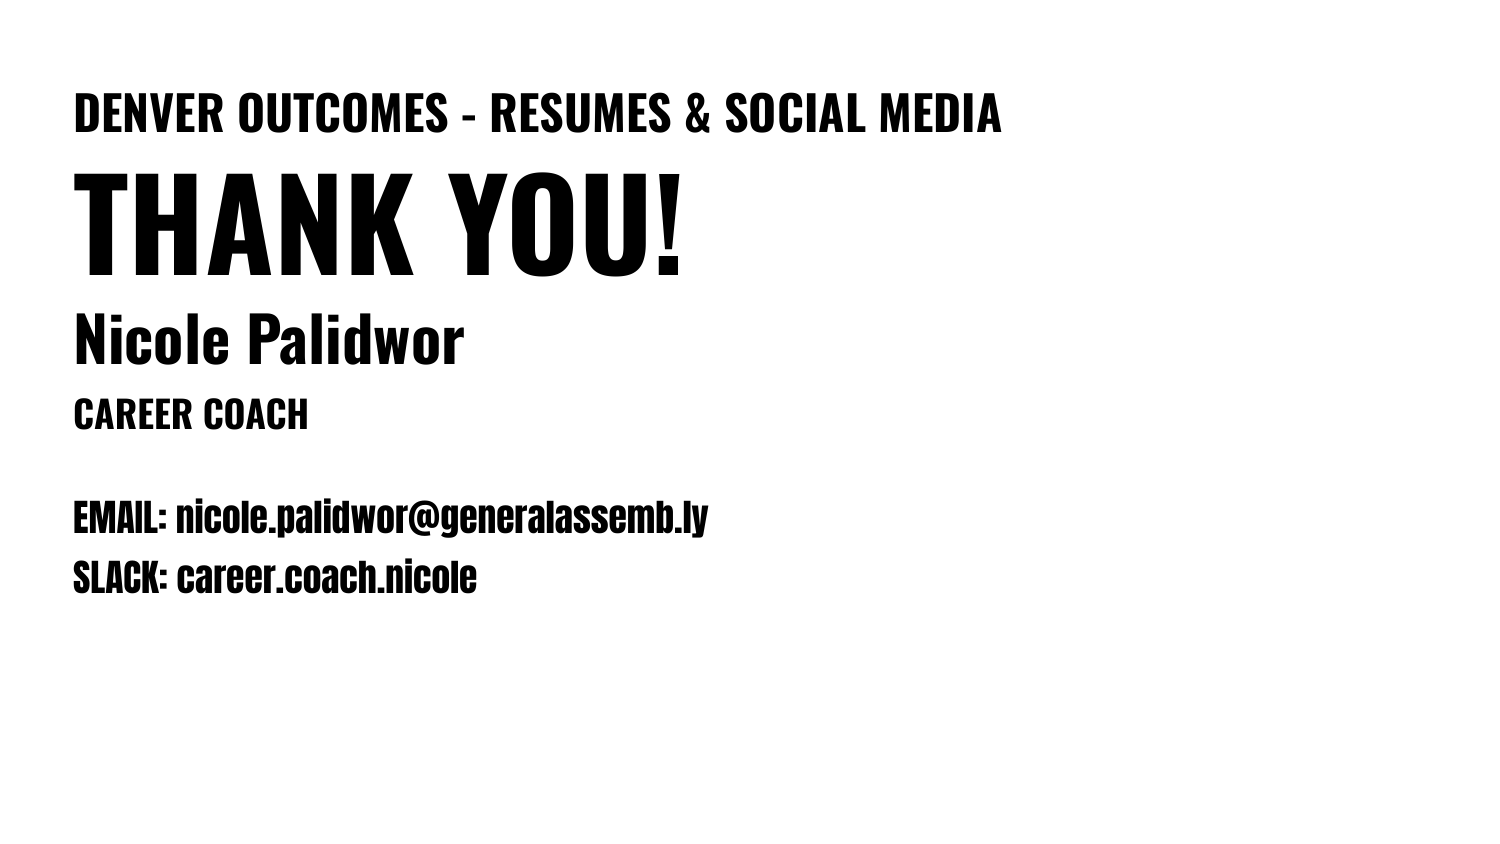

DENVER OUTCOMES - RESUMES & SOCIAL MEDIA
THANK YOU!
Nicole Palidwor
CAREER COACH
EMAIL: nicole.palidwor@generalassemb.ly
SLACK: career.coach.nicole
ARTS WITH THE END!